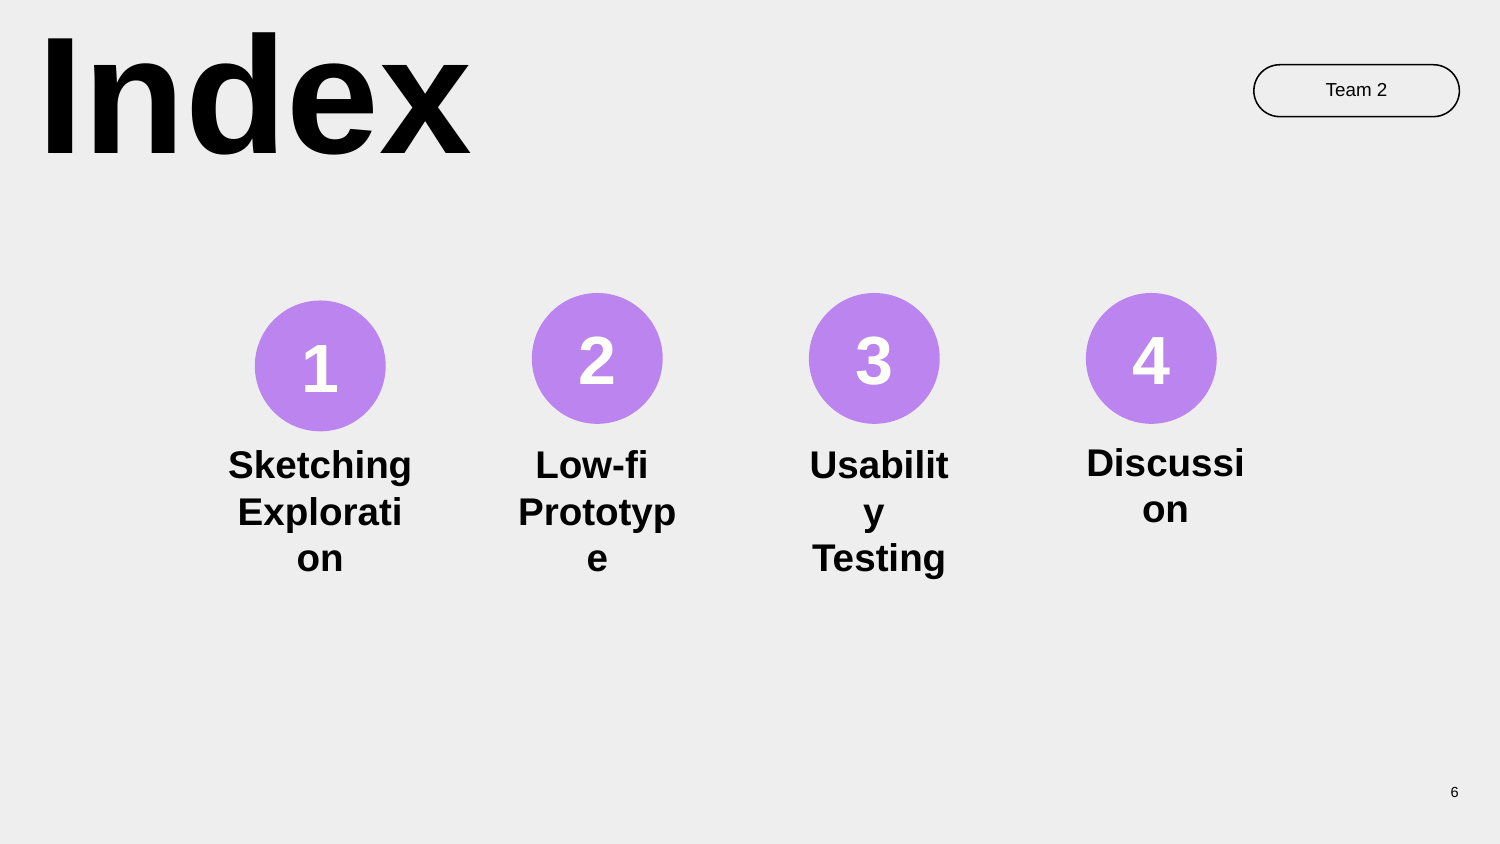

# Index
Team 2

2
3
4
1
Discussion
Usability
Testing
Sketching
Exploration
Low-fi
Prototype